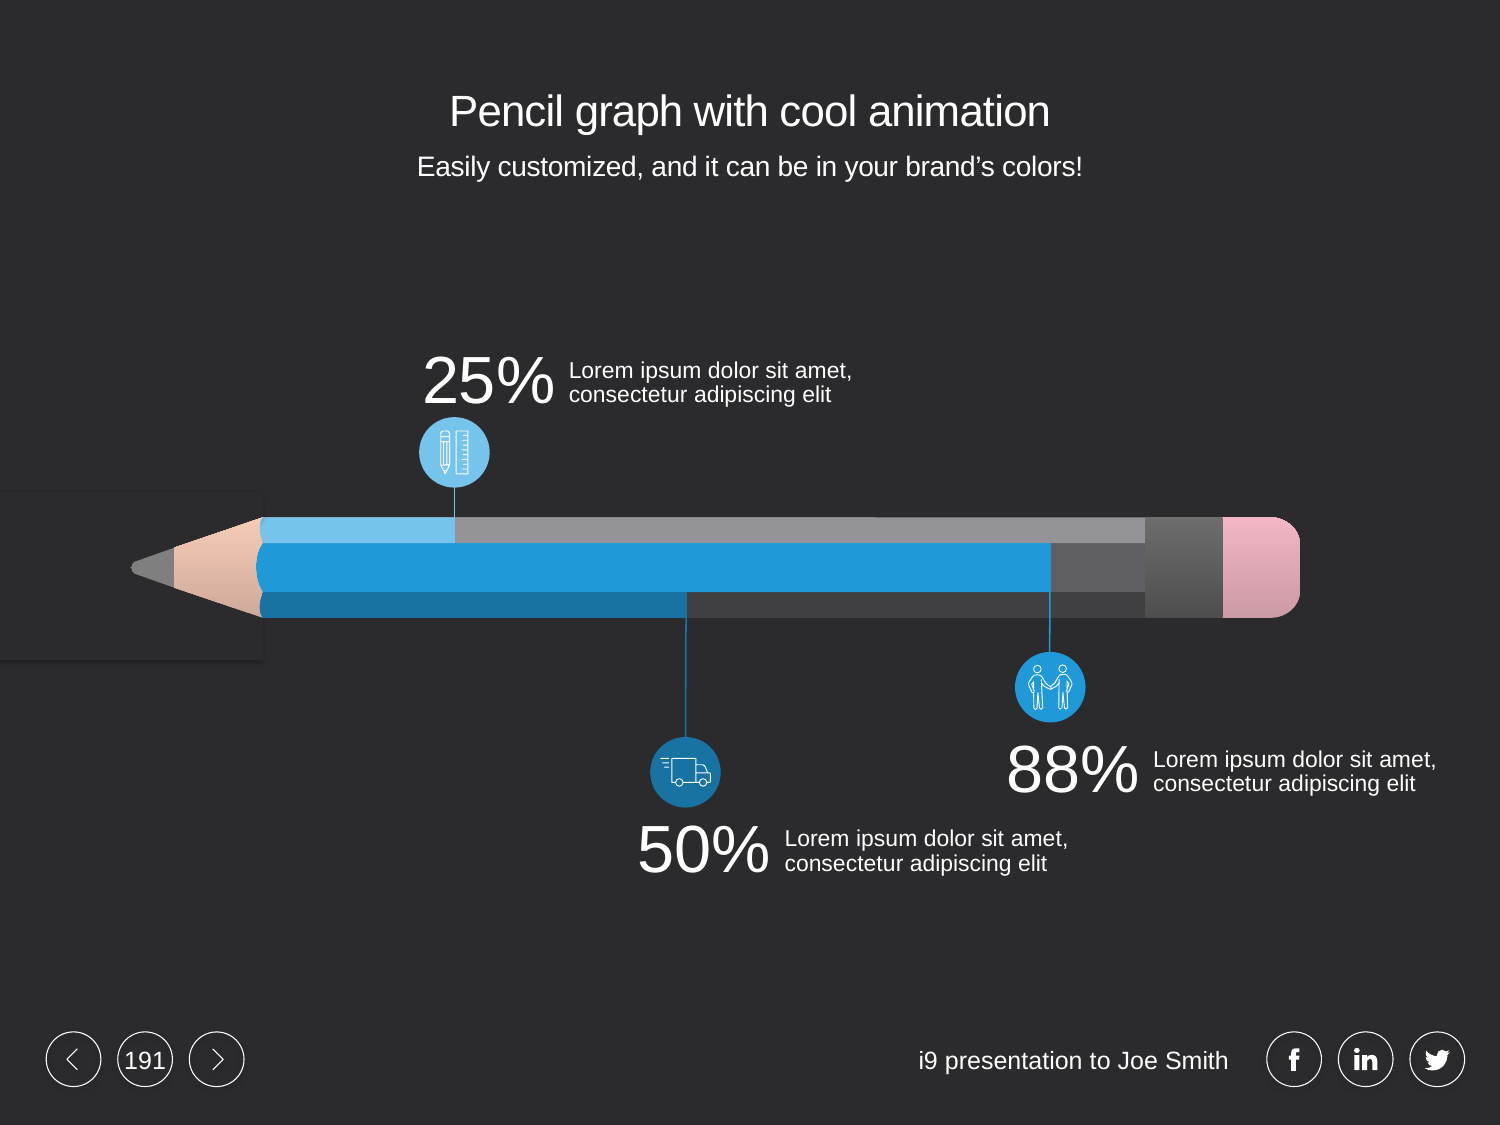

# Pencil graph with cool animation

Easily customized, and it can be in your brand’s colors!

25%

Lorem ipsum dolor sit amet, consectetur adipiscing elit

88%

Lorem ipsum dolor sit amet, consectetur adipiscing elit
50%
Lorem ipsum dolor sit amet, consectetur adipiscing elit